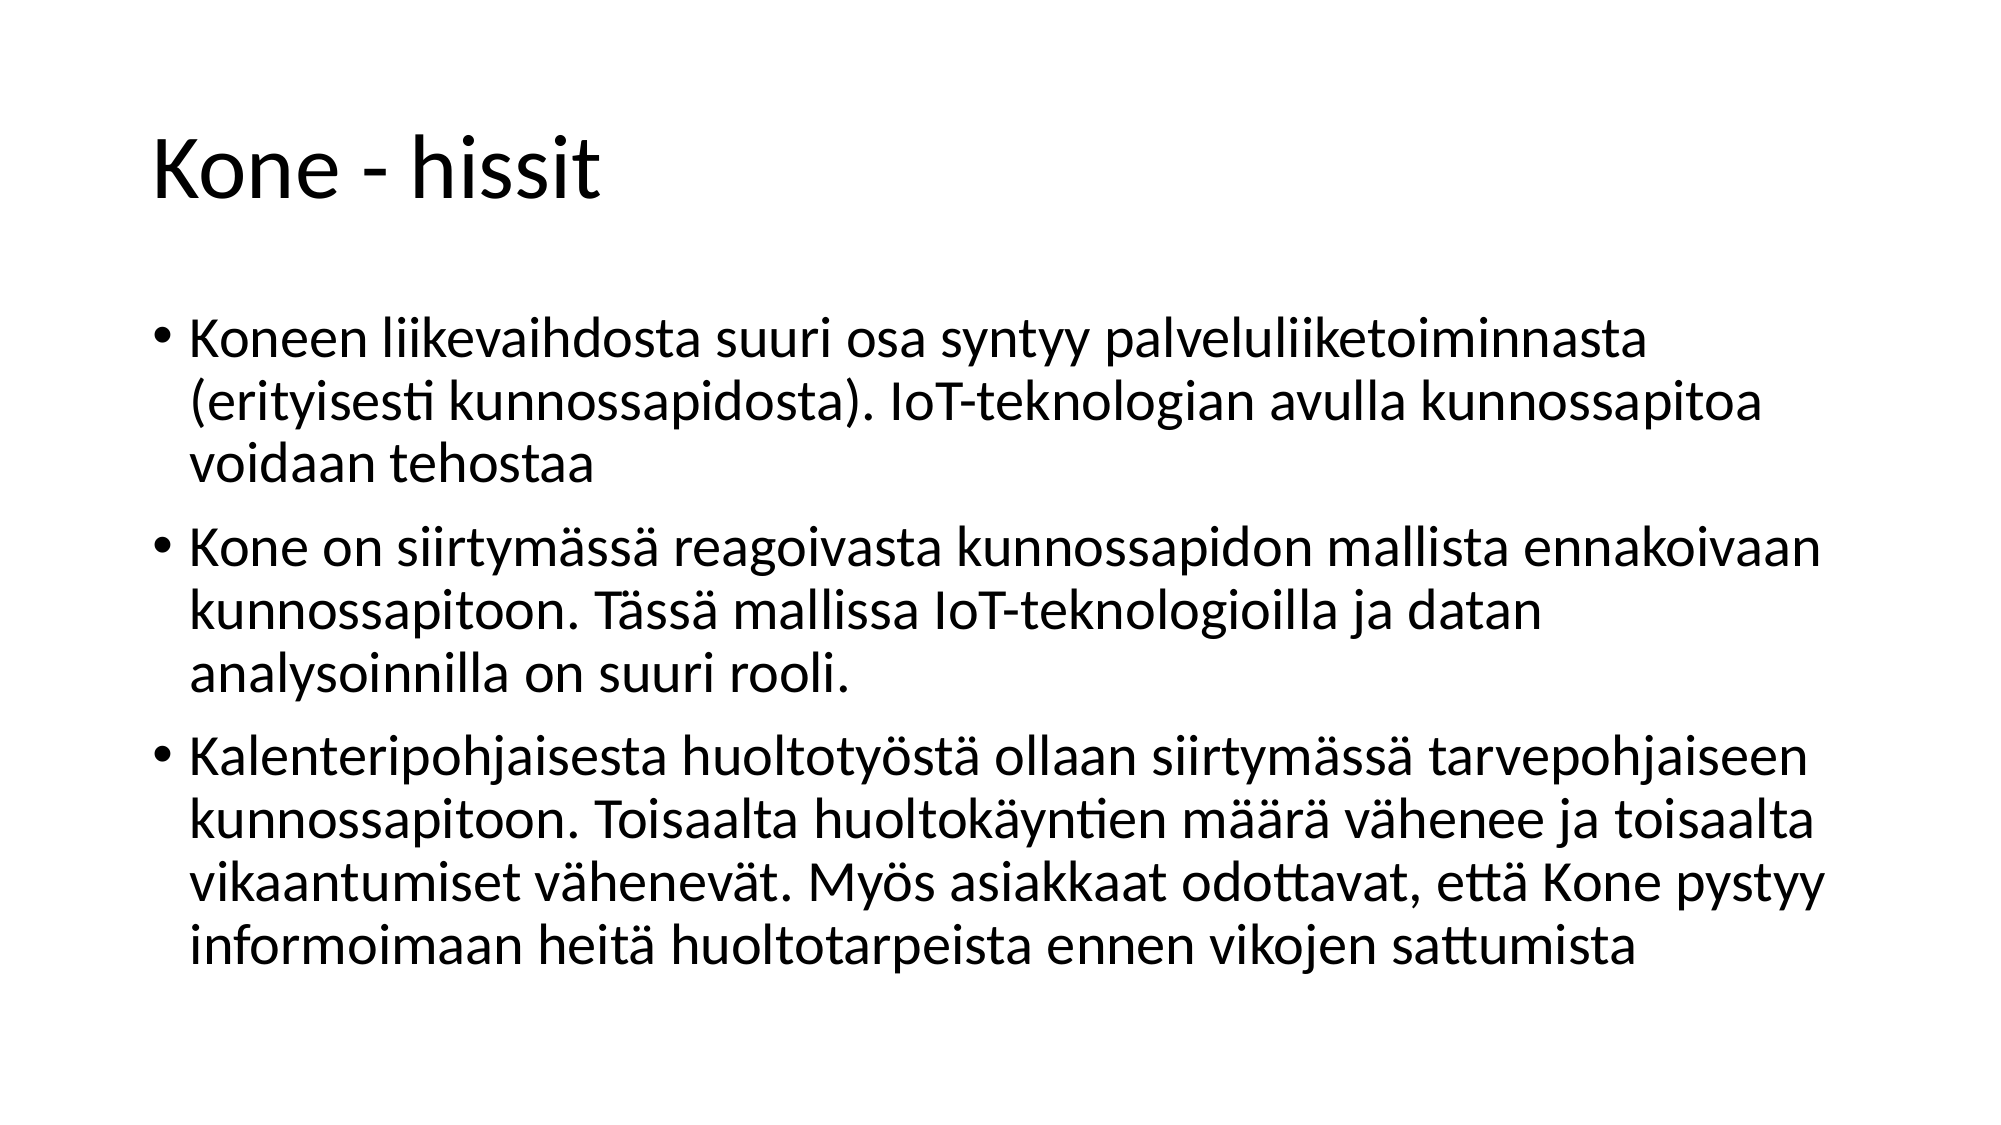

# Kone - hissit
Koneen liikevaihdosta suuri osa syntyy palveluliiketoiminnasta (erityisesti kunnossapidosta). IoT-teknologian avulla kunnossapitoa voidaan tehostaa
Kone on siirtymässä reagoivasta kunnossapidon mallista ennakoivaan kunnossapitoon. Tässä mallissa IoT-teknologioilla ja datan analysoinnilla on suuri rooli.
Kalenteripohjaisesta huoltotyöstä ollaan siirtymässä tarvepohjaiseen kunnossapitoon. Toisaalta huoltokäyntien määrä vähenee ja toisaalta vikaantumiset vähenevät. Myös asiakkaat odottavat, että Kone pystyy informoimaan heitä huoltotarpeista ennen vikojen sattumista